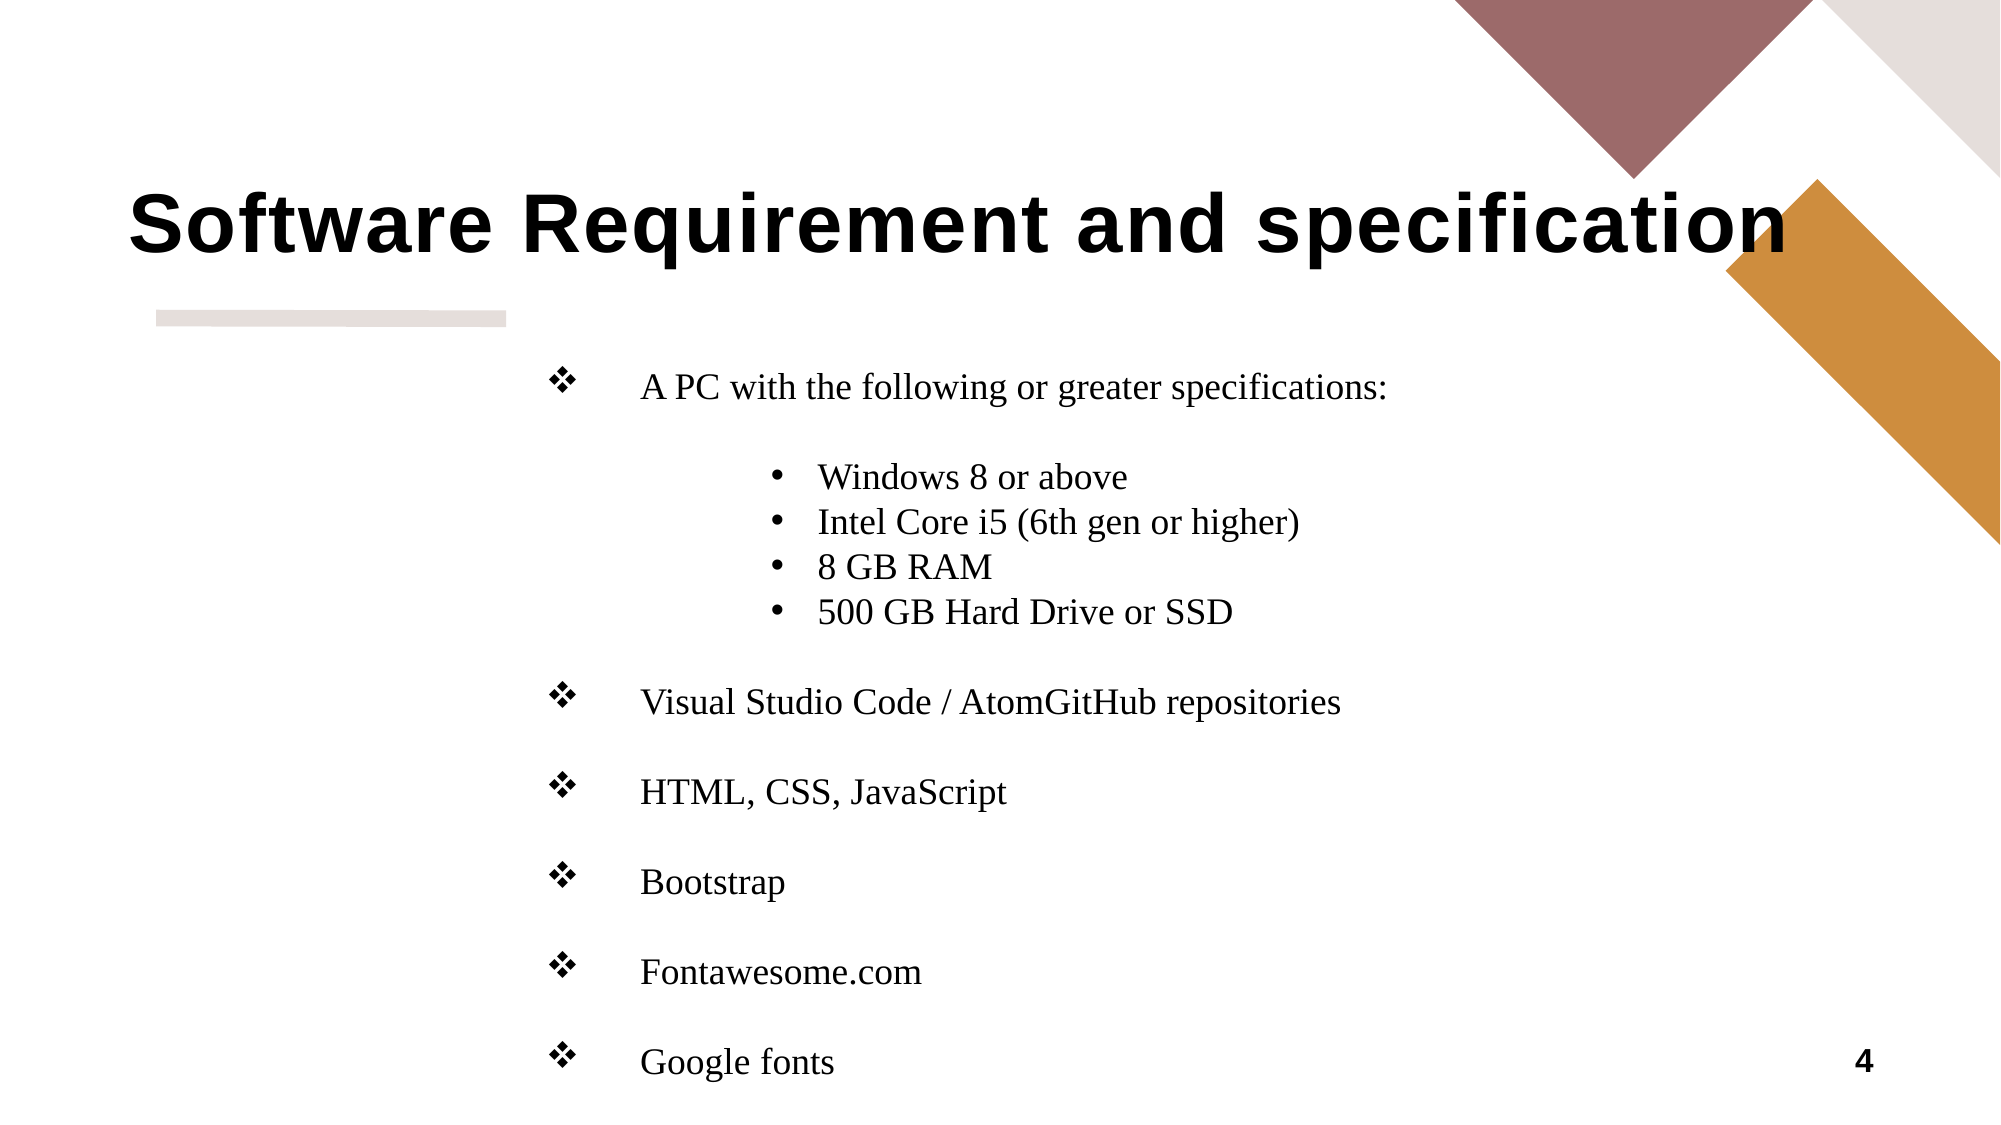

# Software Requirement and specification
     A PC with the following or greater specifications:

Windows 8 or above
Intel Core i5 (6th gen or higher)
8 GB RAM
500 GB Hard Drive or SSD

     Visual Studio Code / AtomGitHub repositories

     HTML, CSS, JavaScript

     Bootstrap

     Fontawesome.com

     Google fonts
4